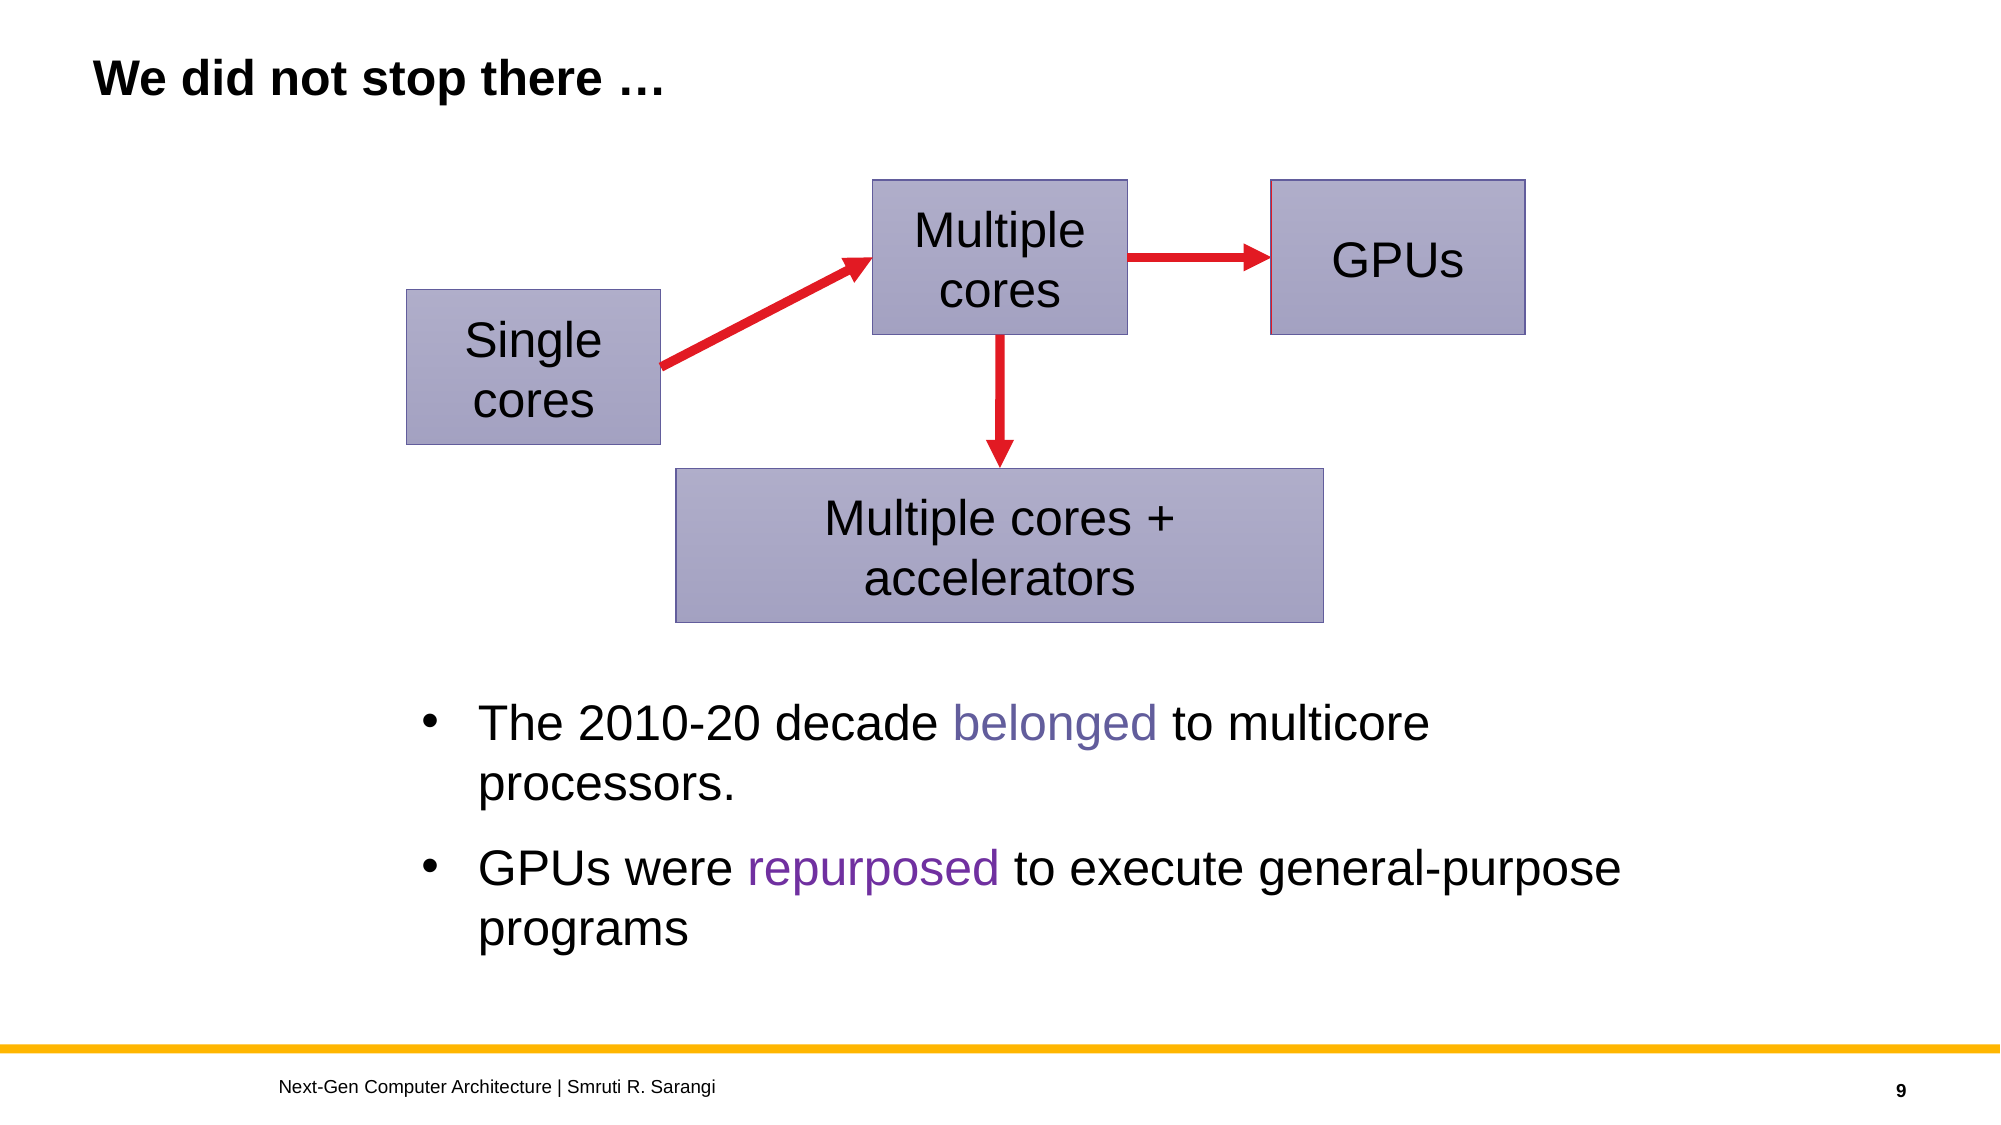

# We did not stop there …
Multiple cores
GPUs
Single cores
Multiple cores + accelerators
The 2010-20 decade belonged to multicore processors.
GPUs were repurposed to execute general-purpose programs
Next-Gen Computer Architecture | Smruti R. Sarangi
9